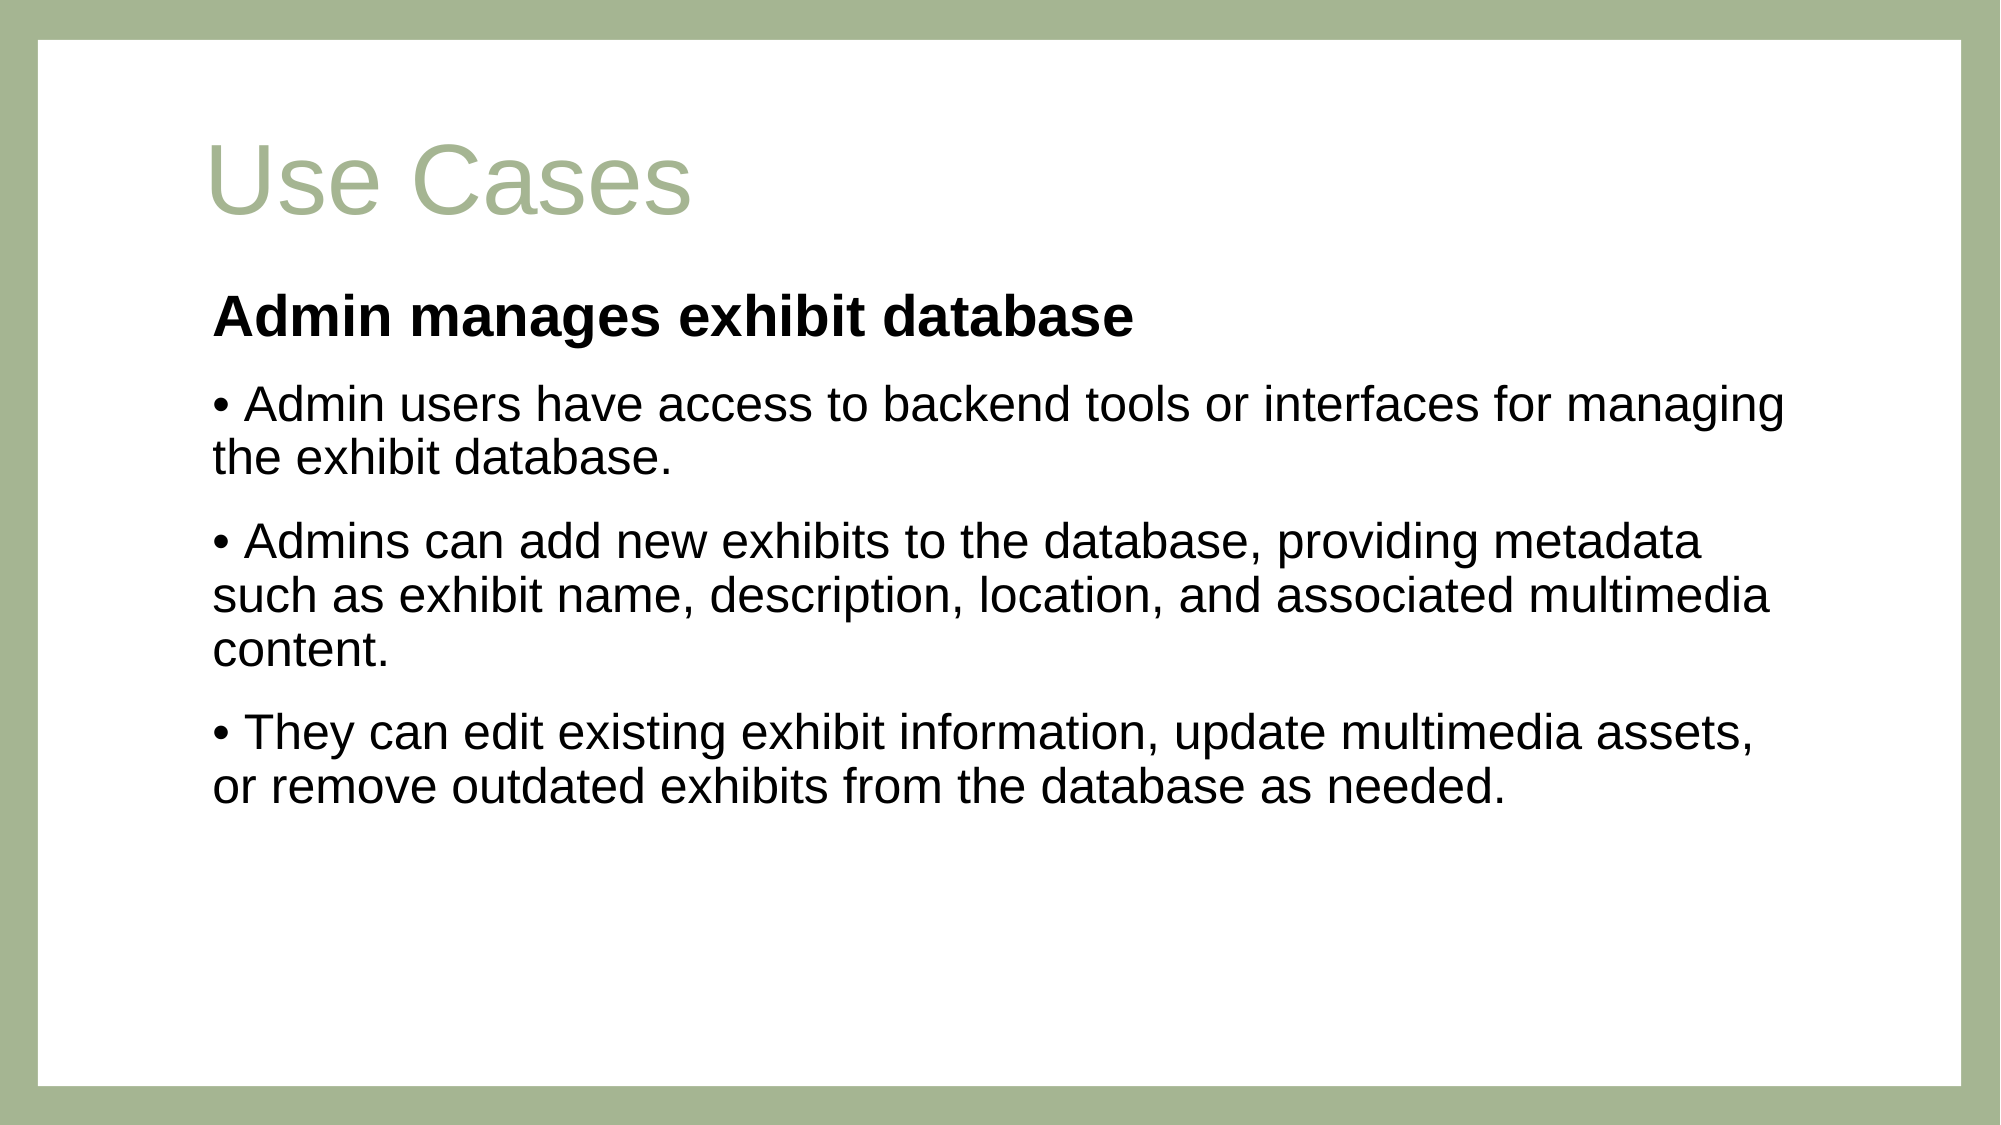

# Use Cases
Admin manages exhibit database
• Admin users have access to backend tools or interfaces for managing the exhibit database.
• Admins can add new exhibits to the database, providing metadata such as exhibit name, description, location, and associated multimedia content.
• They can edit existing exhibit information, update multimedia assets, or remove outdated exhibits from the database as needed.